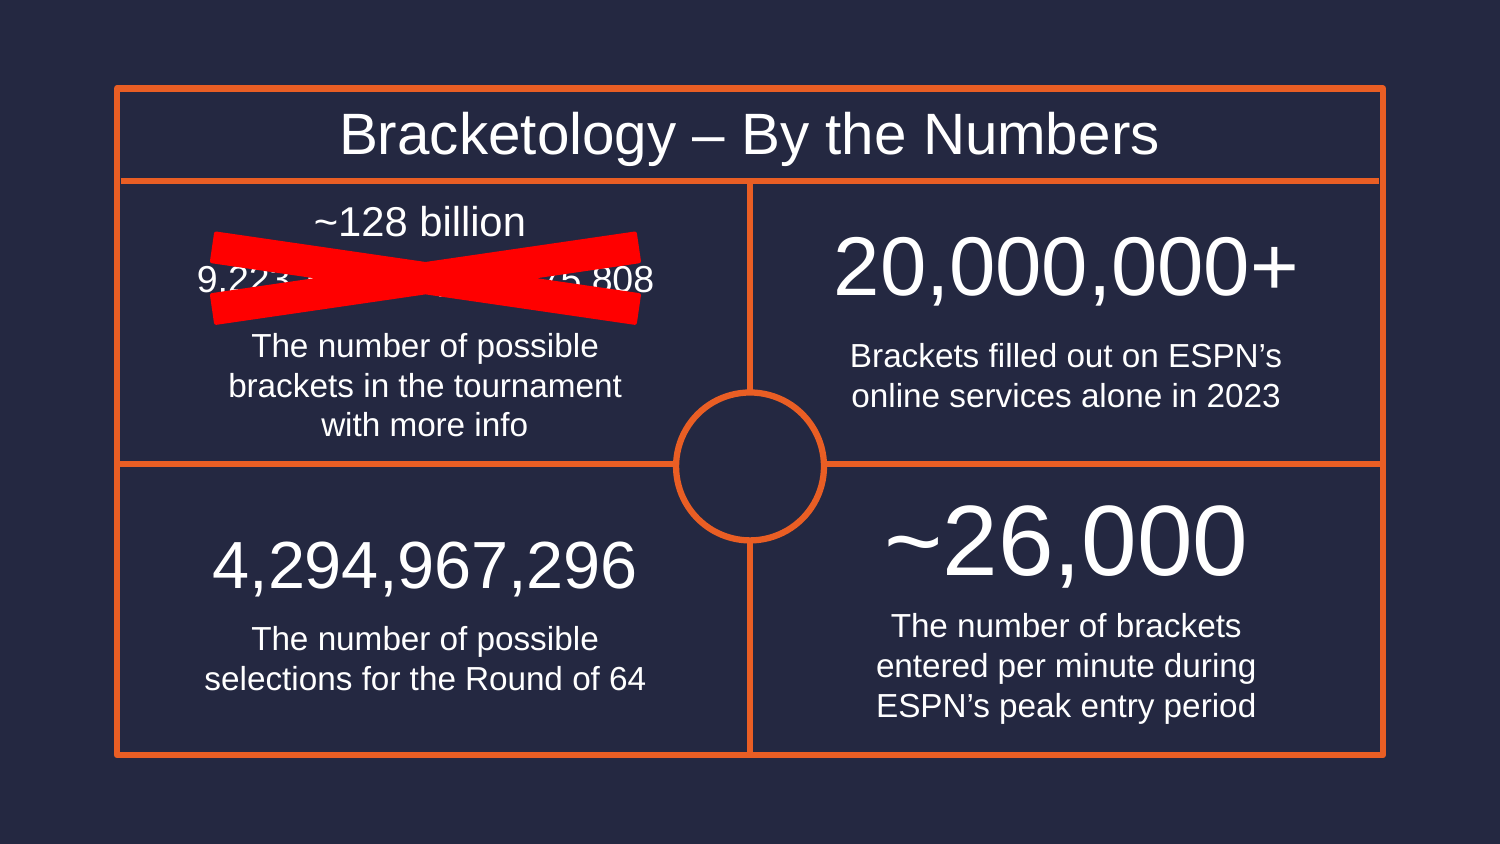

# Bracketology – By the Numbers
~128 billion
20,000,000+

9,223,372,036,854,775,808
The number of possible brackets in the tournament
Brackets filled out on ESPN’s online services alone in 2023
with more info

~26,000
4,294,967,296
The number of brackets entered per minute during ESPN’s peak entry period
The number of possible selections for the Round of 64